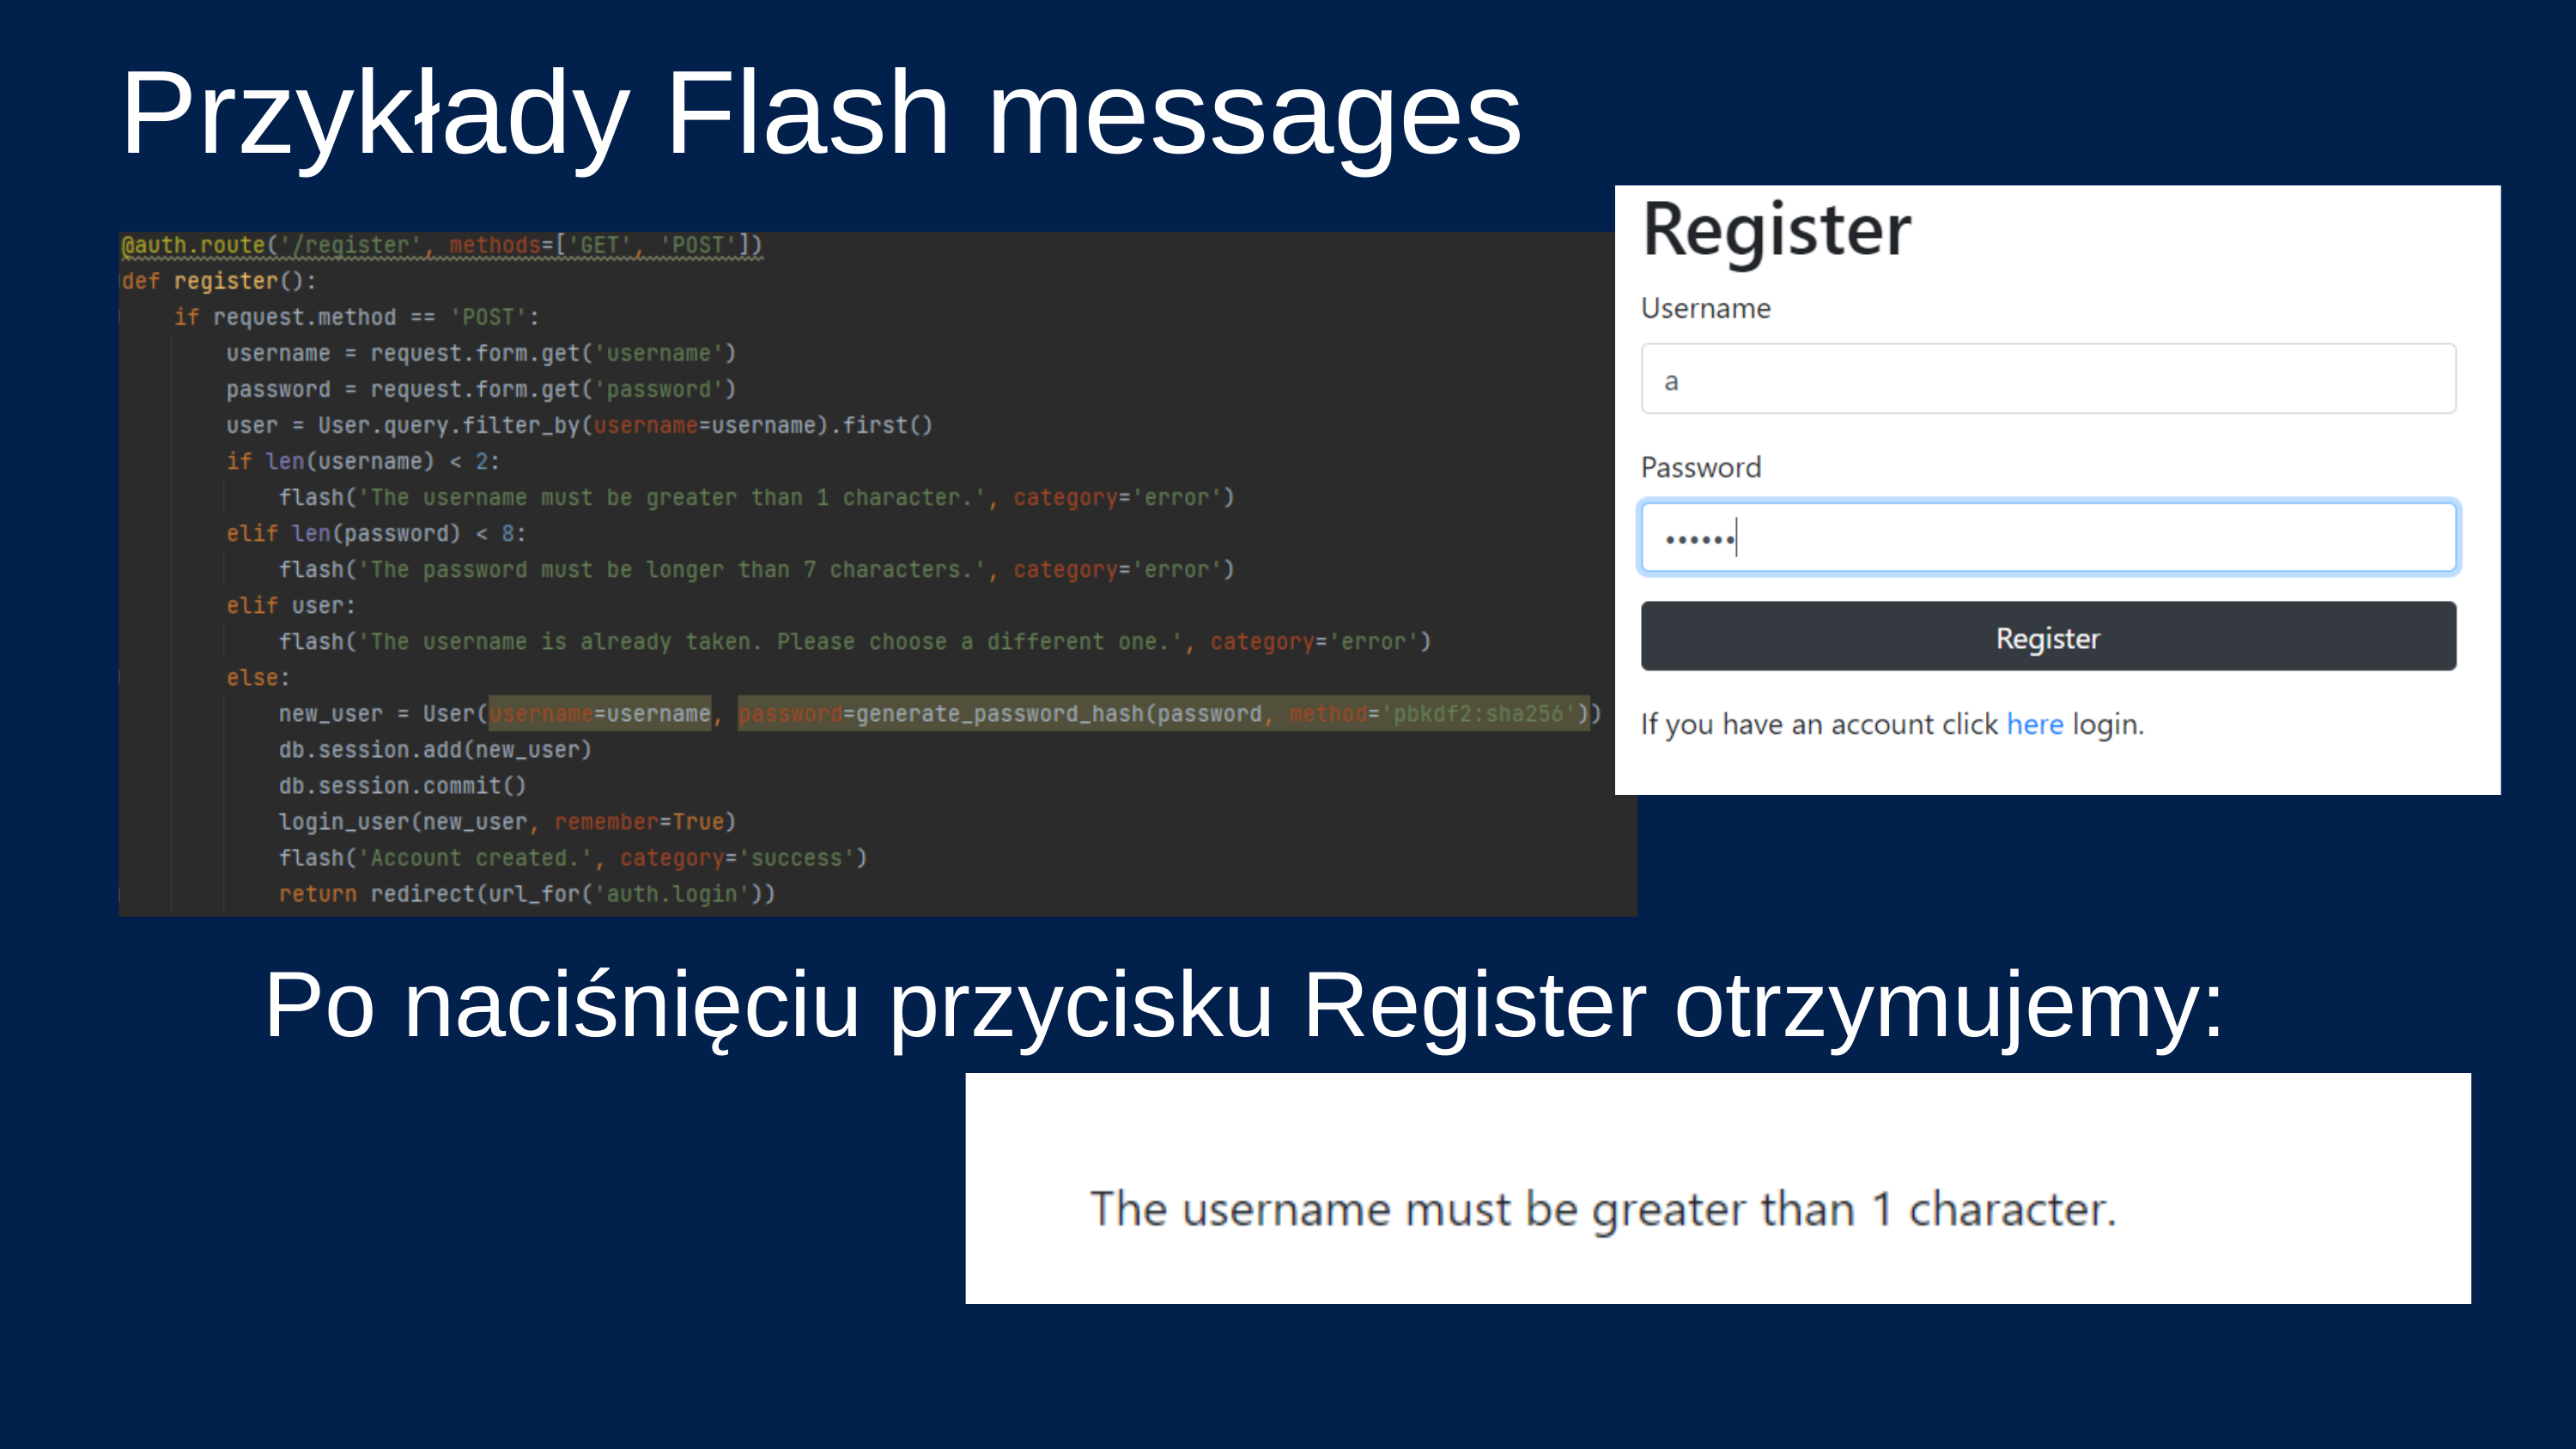

Przykłady Flash messages

Po naciśnięciu przycisku Register otrzymujemy: